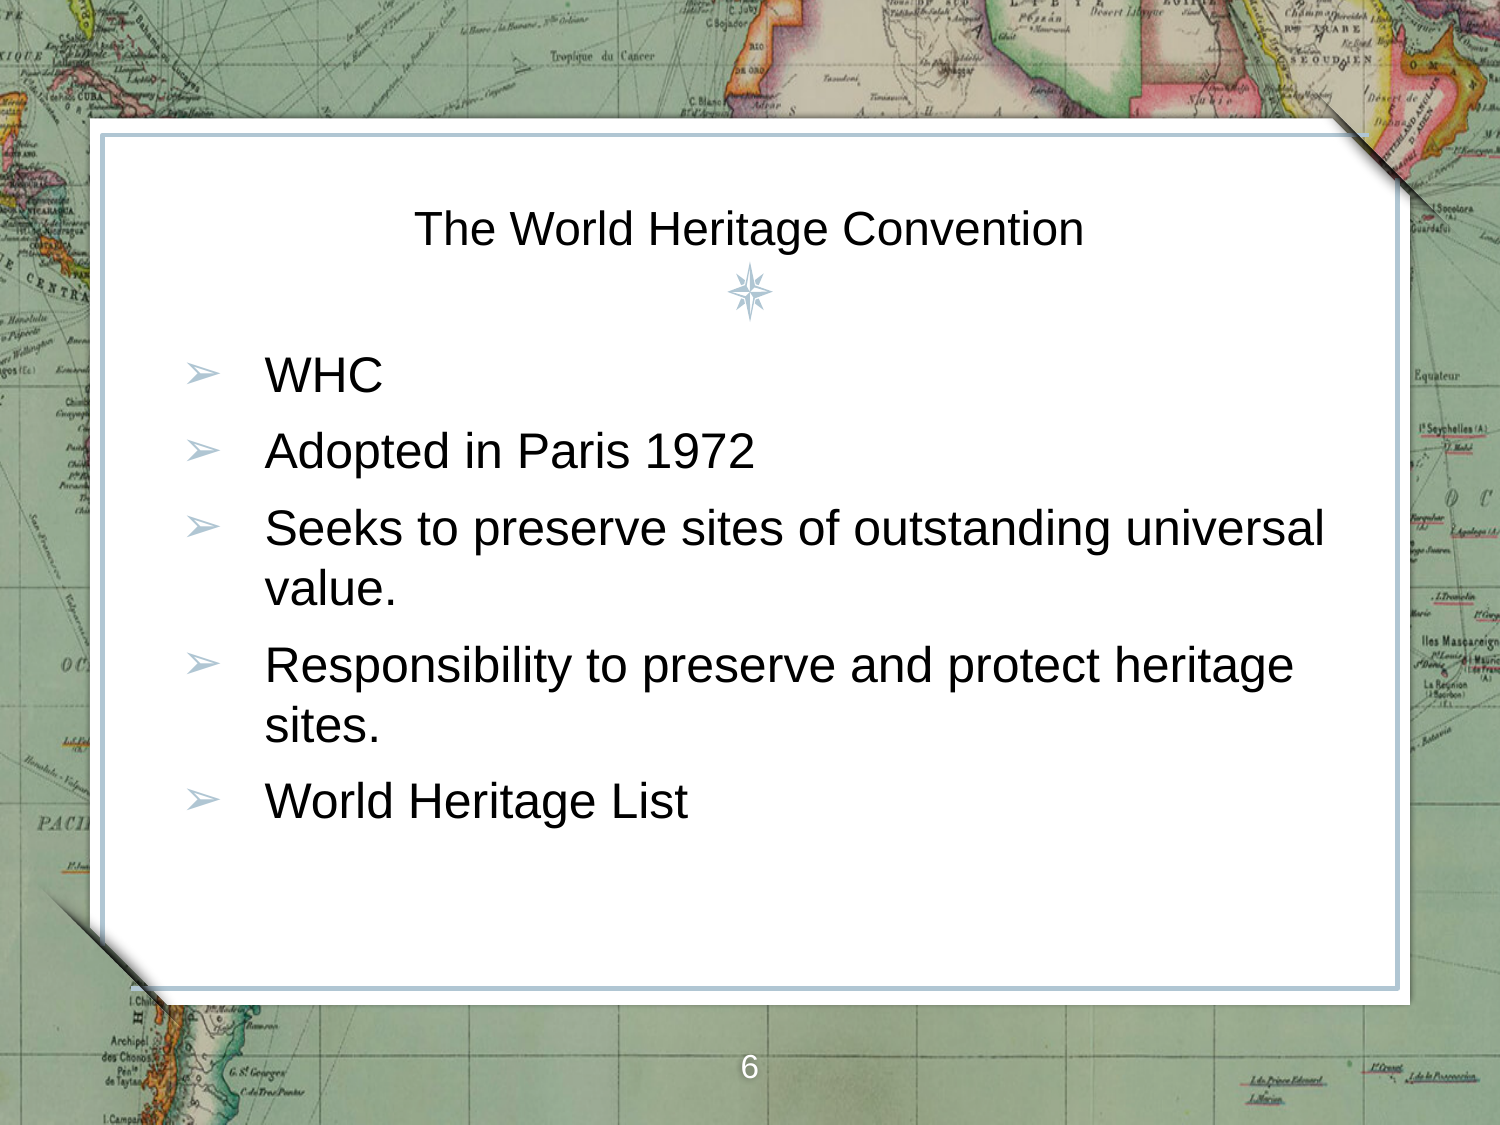

# The World Heritage Convention
WHC
Adopted in Paris 1972
Seeks to preserve sites of outstanding universal value.
Responsibility to preserve and protect heritage sites.
World Heritage List
6